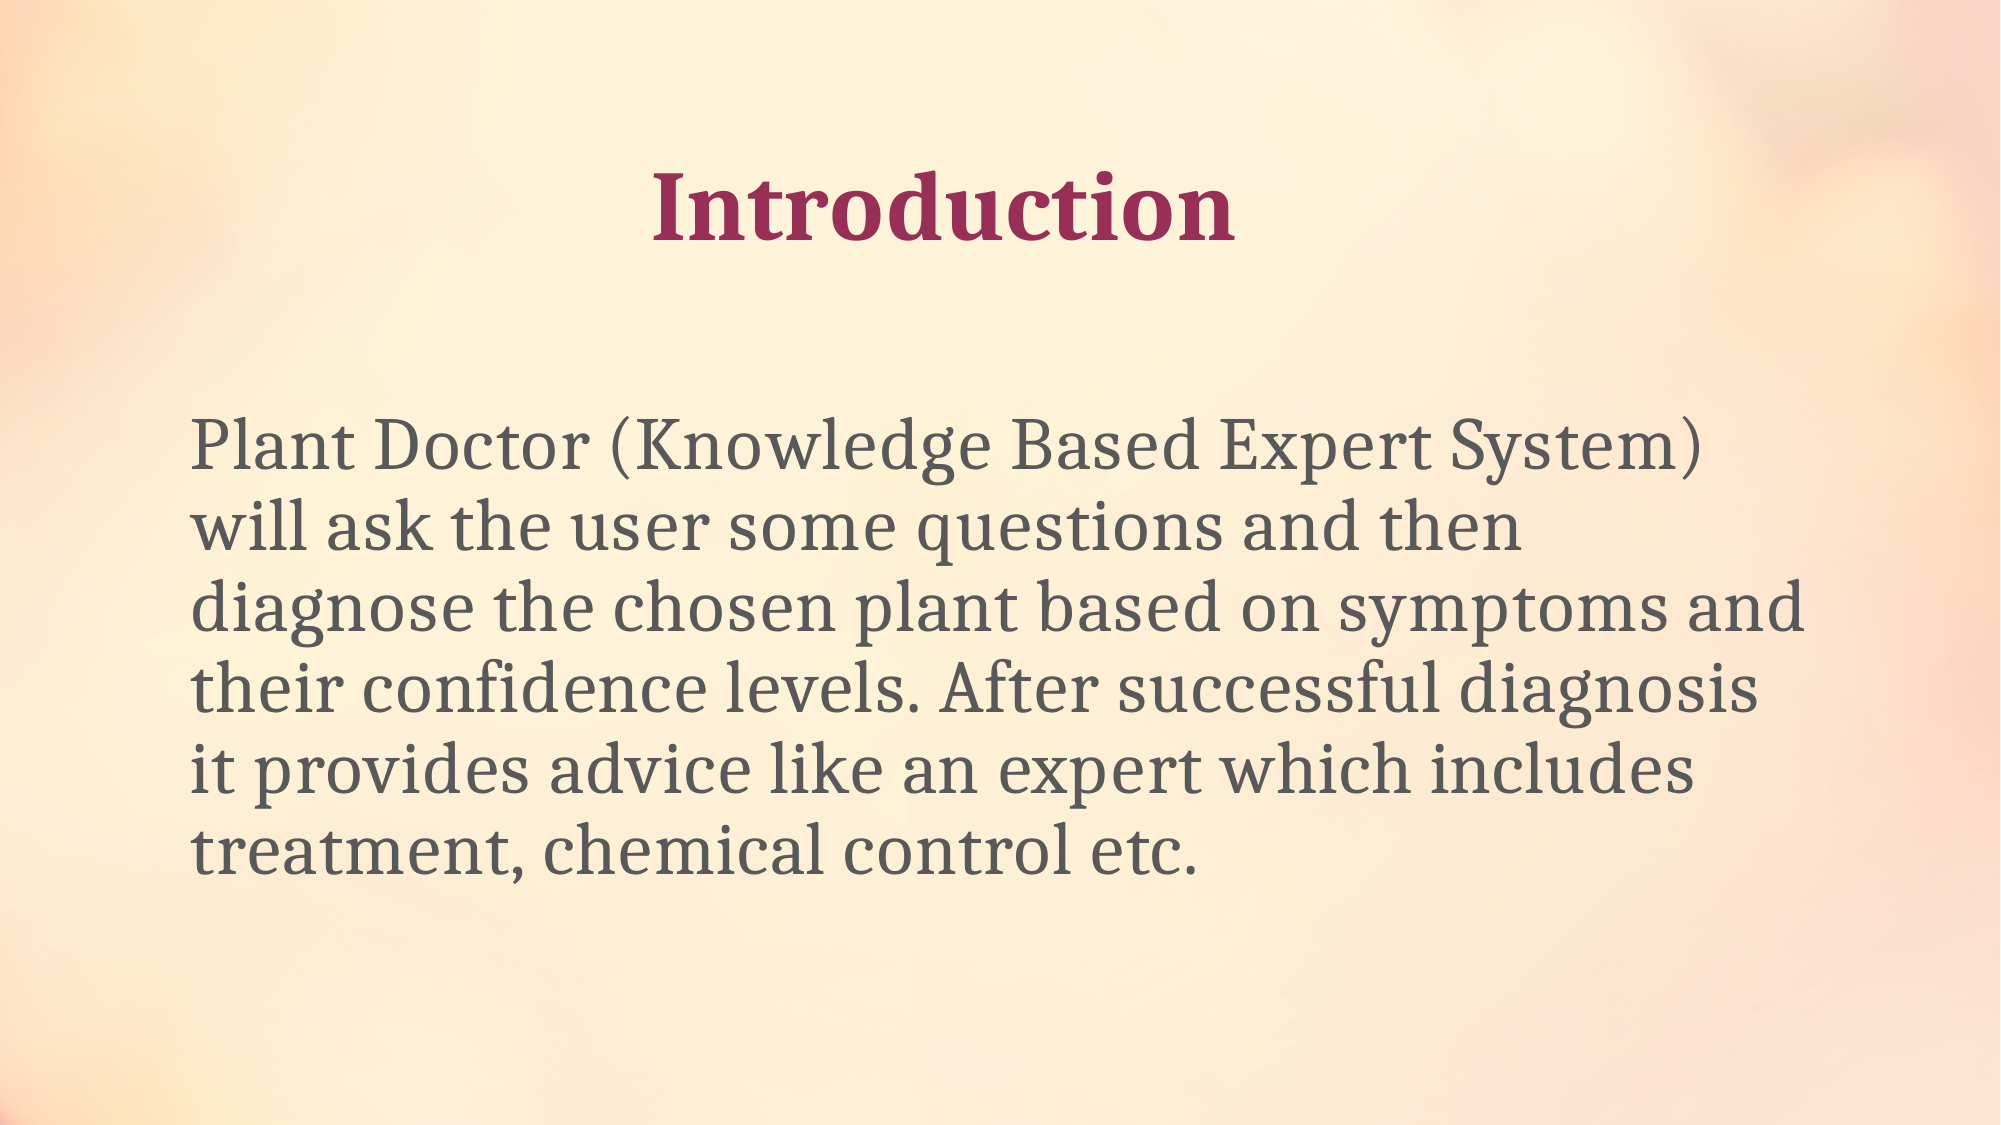

# Introduction
Plant Doctor (Knowledge Based Expert System) will ask the user some questions and then diagnose the chosen plant based on symptoms and their confidence levels. After successful diagnosis it provides advice like an expert which includes treatment, chemical control etc.